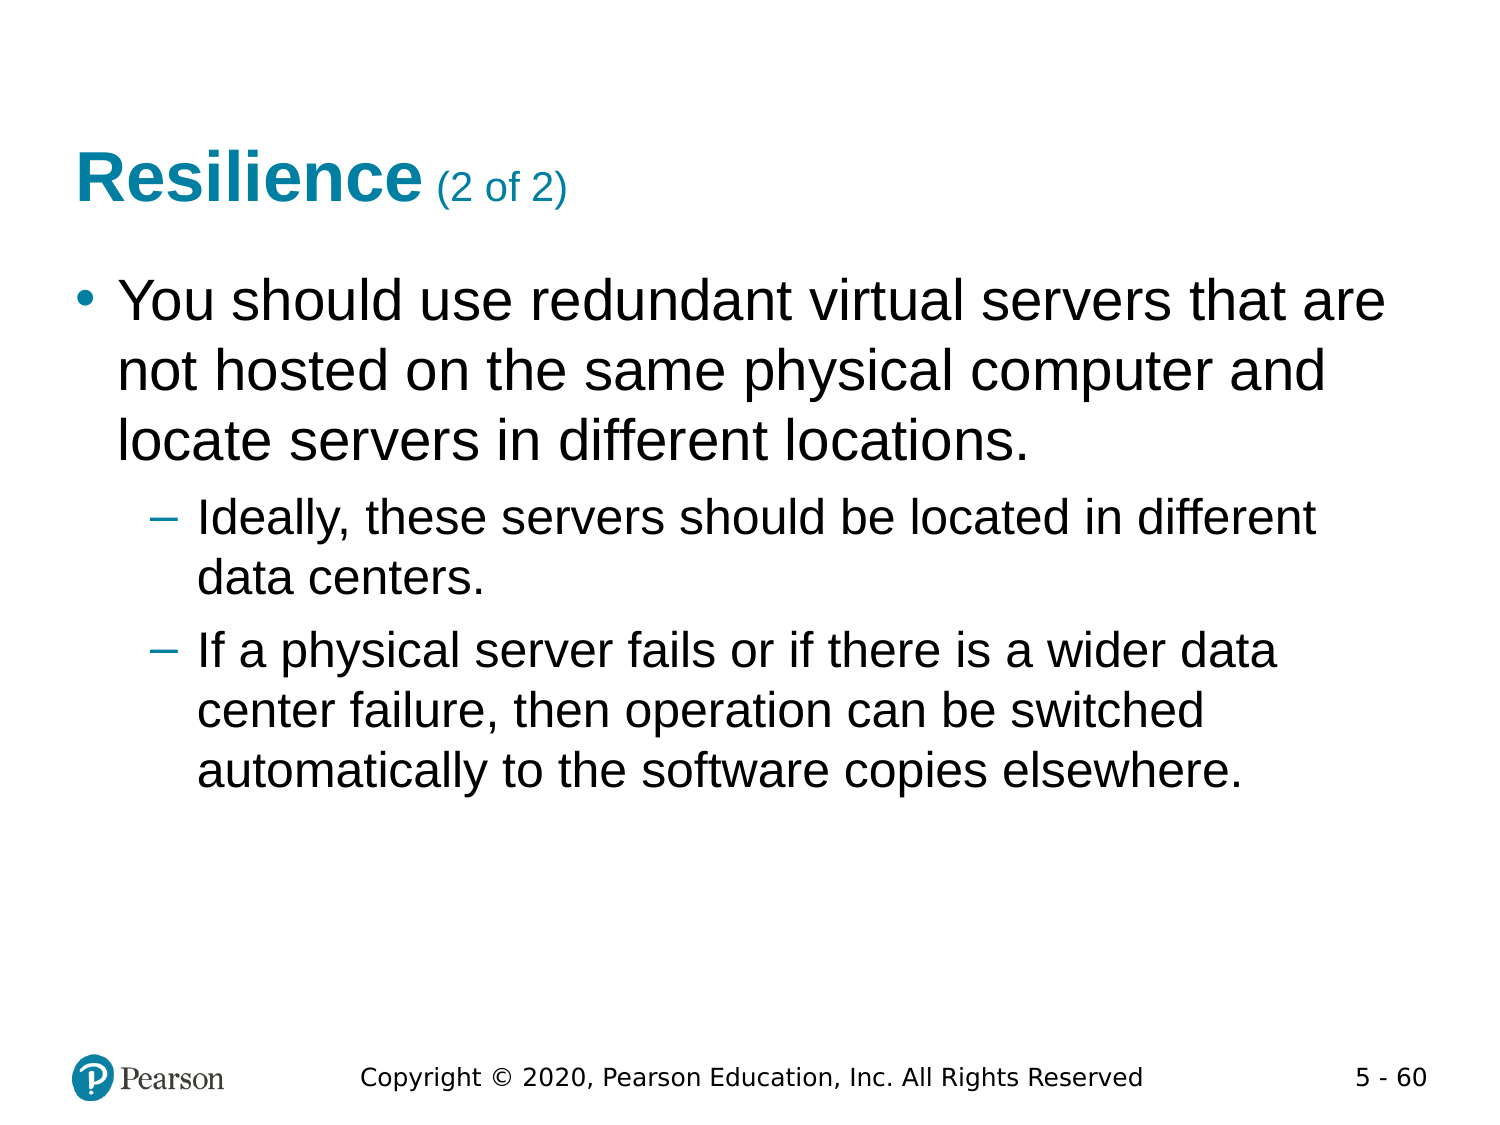

# Resilience (2 of 2)
You should use redundant virtual servers that are not hosted on the same physical computer and locate servers in different locations.
Ideally, these servers should be located in different data centers.
If a physical server fails or if there is a wider data center failure, then operation can be switched automatically to the software copies elsewhere.